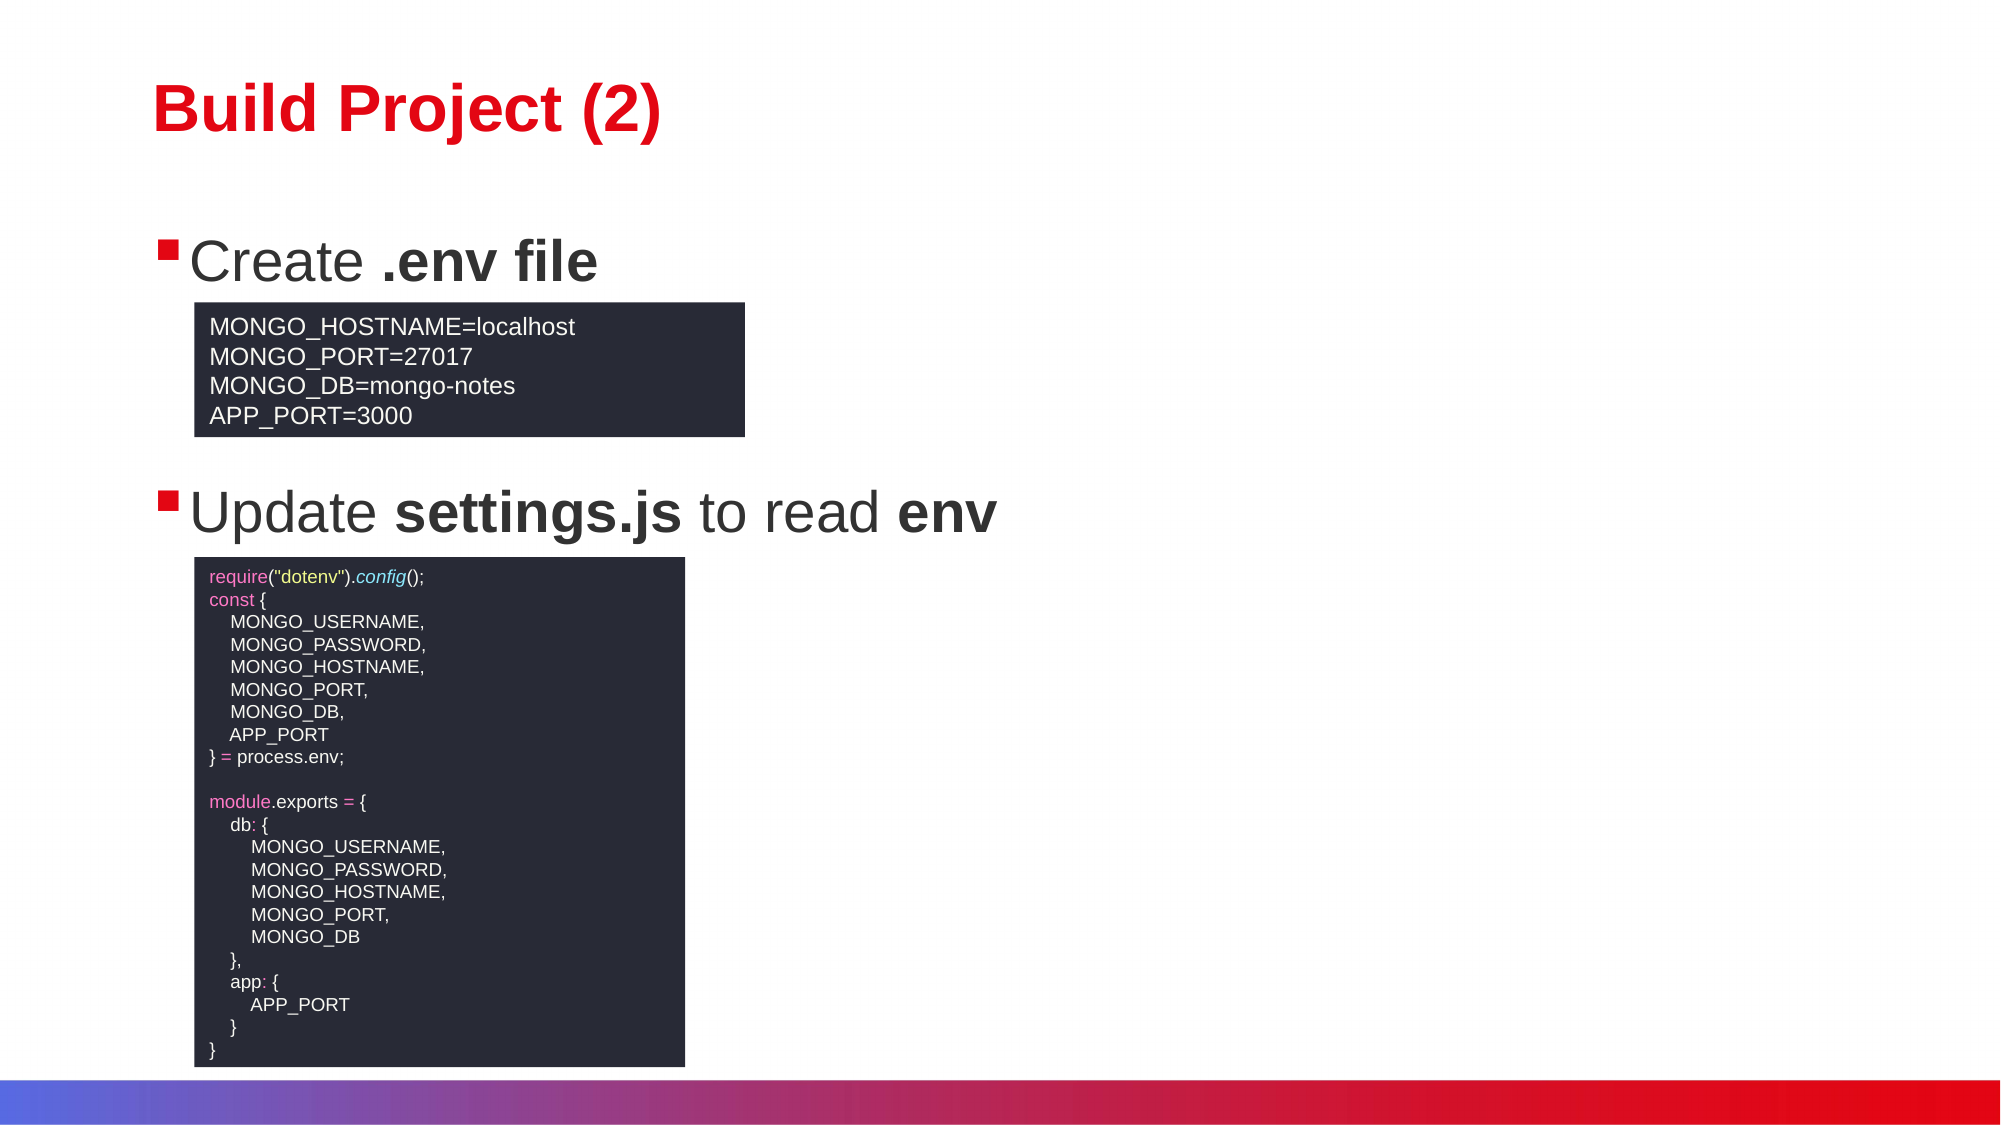

# Build Project (2)
Create .env file

Update settings.js to read env

MONGO_HOSTNAME=localhost
MONGO_PORT=27017
MONGO_DB=mongo-notes
APP_PORT=3000
require("dotenv").config();
const {
    MONGO_USERNAME,
    MONGO_PASSWORD,
    MONGO_HOSTNAME,
    MONGO_PORT,
    MONGO_DB,
    APP_PORT
} = process.env;
module.exports = {
    db: {
        MONGO_USERNAME,
        MONGO_PASSWORD,
        MONGO_HOSTNAME,
        MONGO_PORT,
        MONGO_DB
    },
    app: {
        APP_PORT
    }
}